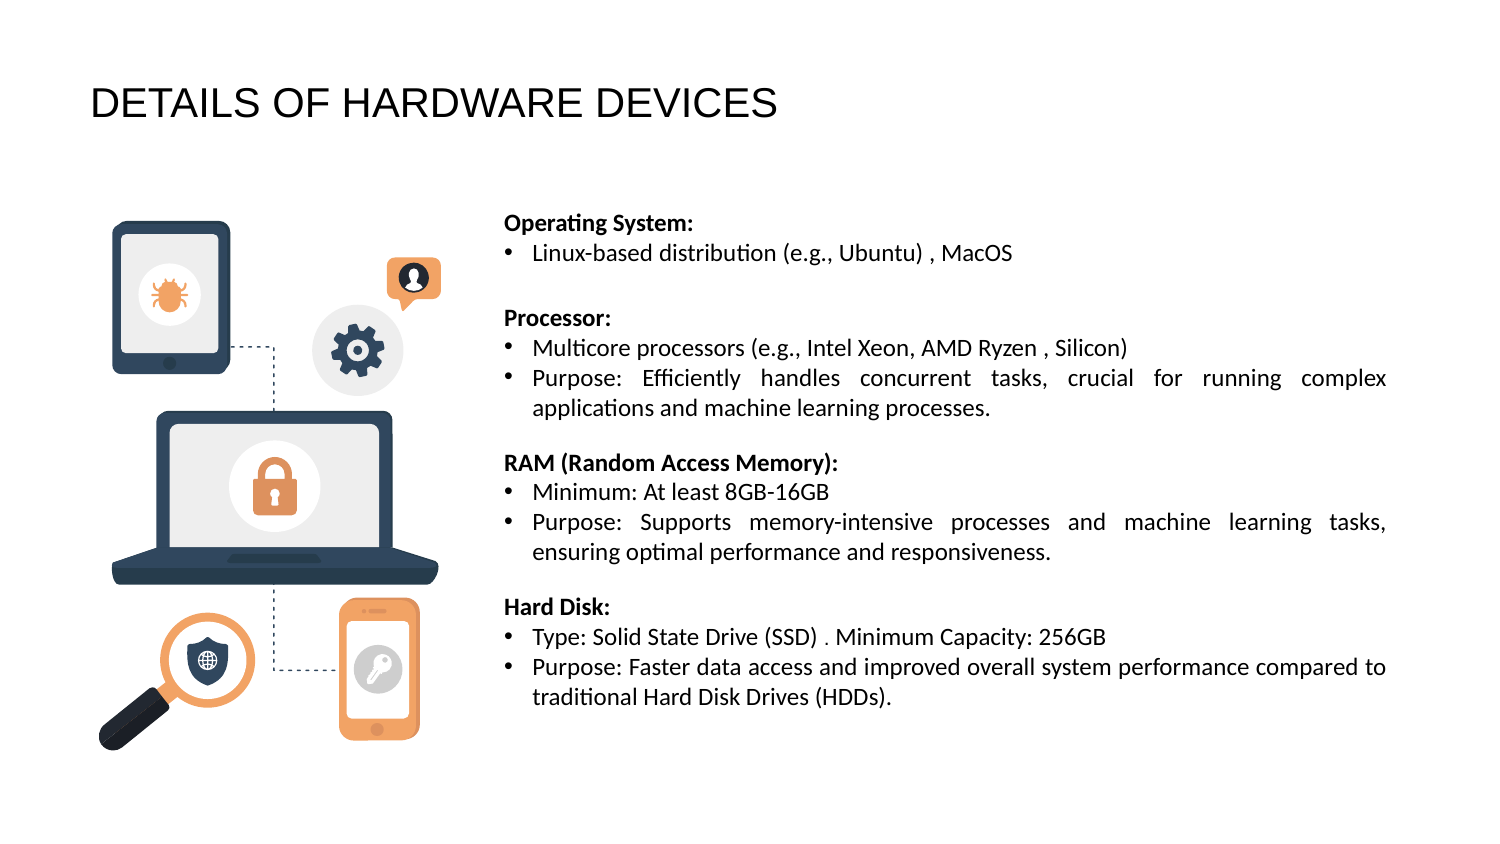

DETAILS OF HARDWARE DEVICES
Operating System:
Linux-based distribution (e.g., Ubuntu) , MacOS

Processor:
Multicore processors (e.g., Intel Xeon, AMD Ryzen , Silicon)
Purpose: Efficiently handles concurrent tasks, crucial for running complex applications and machine learning processes.

RAM (Random Access Memory):
Minimum: At least 8GB-16GB
Purpose: Supports memory-intensive processes and machine learning tasks, ensuring optimal performance and responsiveness.

Hard Disk:
Type: Solid State Drive (SSD) . Minimum Capacity: 256GB
Purpose: Faster data access and improved overall system performance compared to traditional Hard Disk Drives (HDDs).